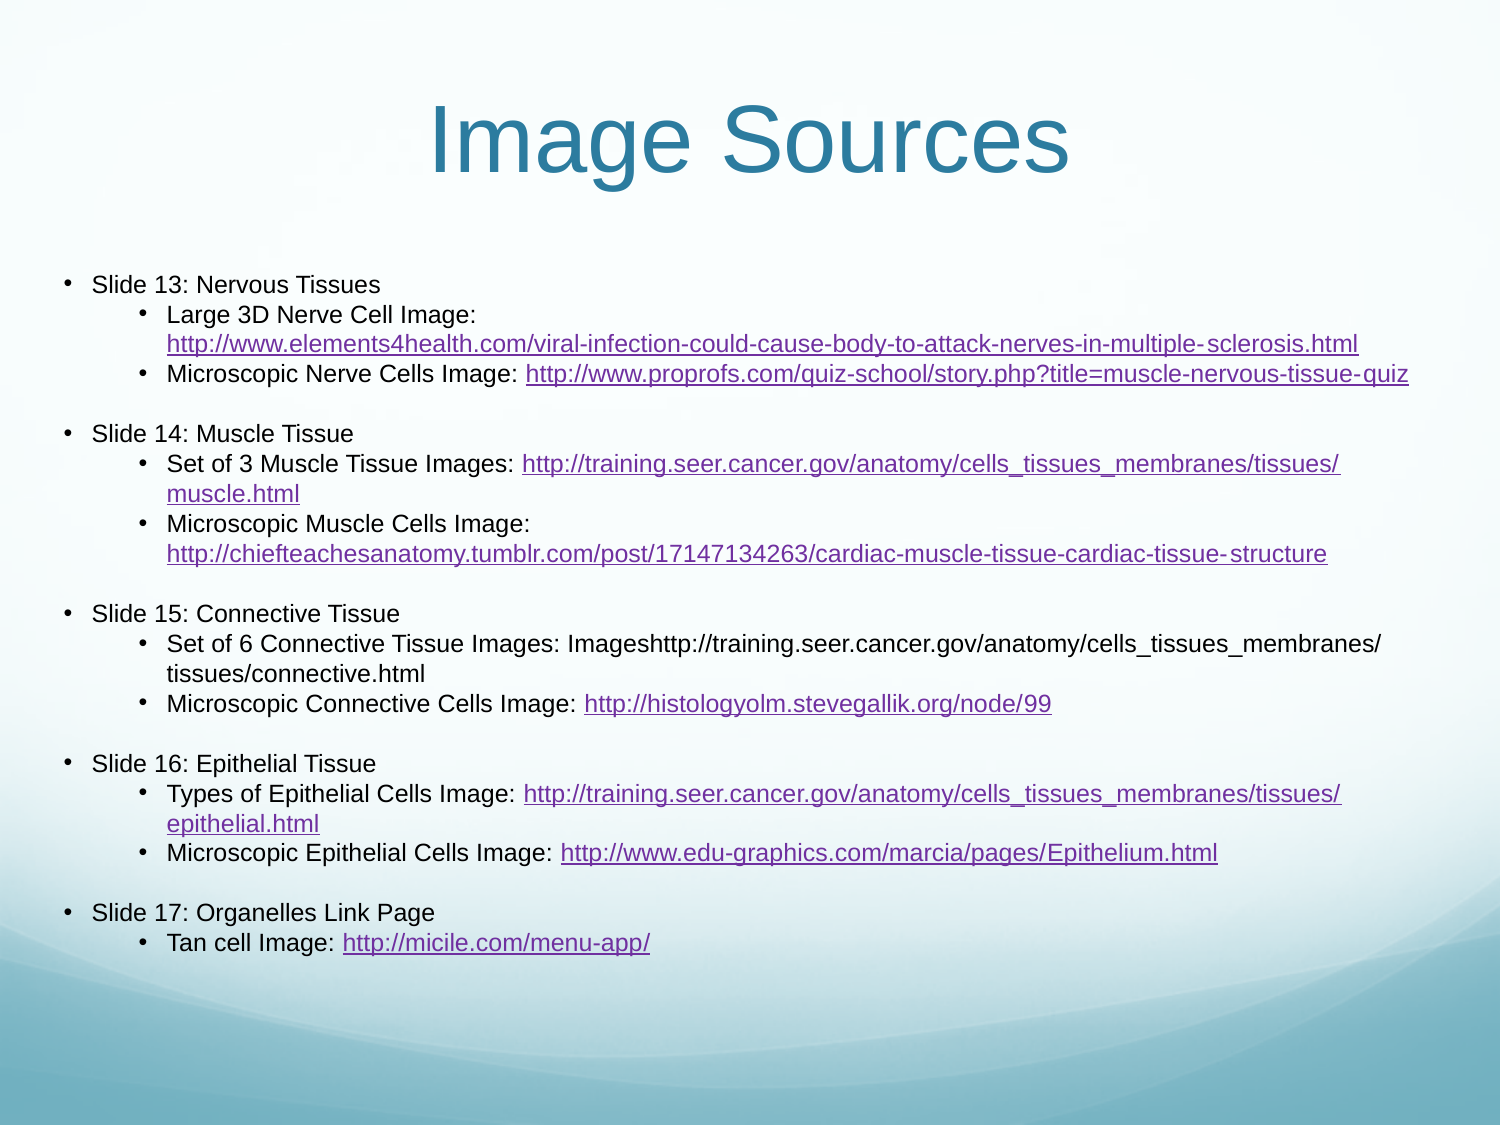

# Image Sources
Slide 13: Nervous Tissues
Large 3D Nerve Cell Image: http://www.elements4health.com/viral-infection-could-cause-body-to-attack-nerves-in-multiple-sclerosis.html
Microscopic Nerve Cells Image: http://www.proprofs.com/quiz-school/story.php?title=muscle-nervous-tissue-quiz

Slide 14: Muscle Tissue
Set of 3 Muscle Tissue Images: http://training.seer.cancer.gov/anatomy/cells_tissues_membranes/tissues/muscle.html
Microscopic Muscle Cells Image: http://chiefteachesanatomy.tumblr.com/post/17147134263/cardiac-muscle-tissue-cardiac-tissue-structure

Slide 15: Connective Tissue
Set of 6 Connective Tissue Images: Imageshttp://training.seer.cancer.gov/anatomy/cells_tissues_membranes/tissues/connective.html
Microscopic Connective Cells Image: http://histologyolm.stevegallik.org/node/99

Slide 16: Epithelial Tissue
Types of Epithelial Cells Image: http://training.seer.cancer.gov/anatomy/cells_tissues_membranes/tissues/epithelial.html
Microscopic Epithelial Cells Image: http://www.edu-graphics.com/marcia/pages/Epithelium.html

Slide 17: Organelles Link Page
Tan cell Image: http://micile.com/menu-app/